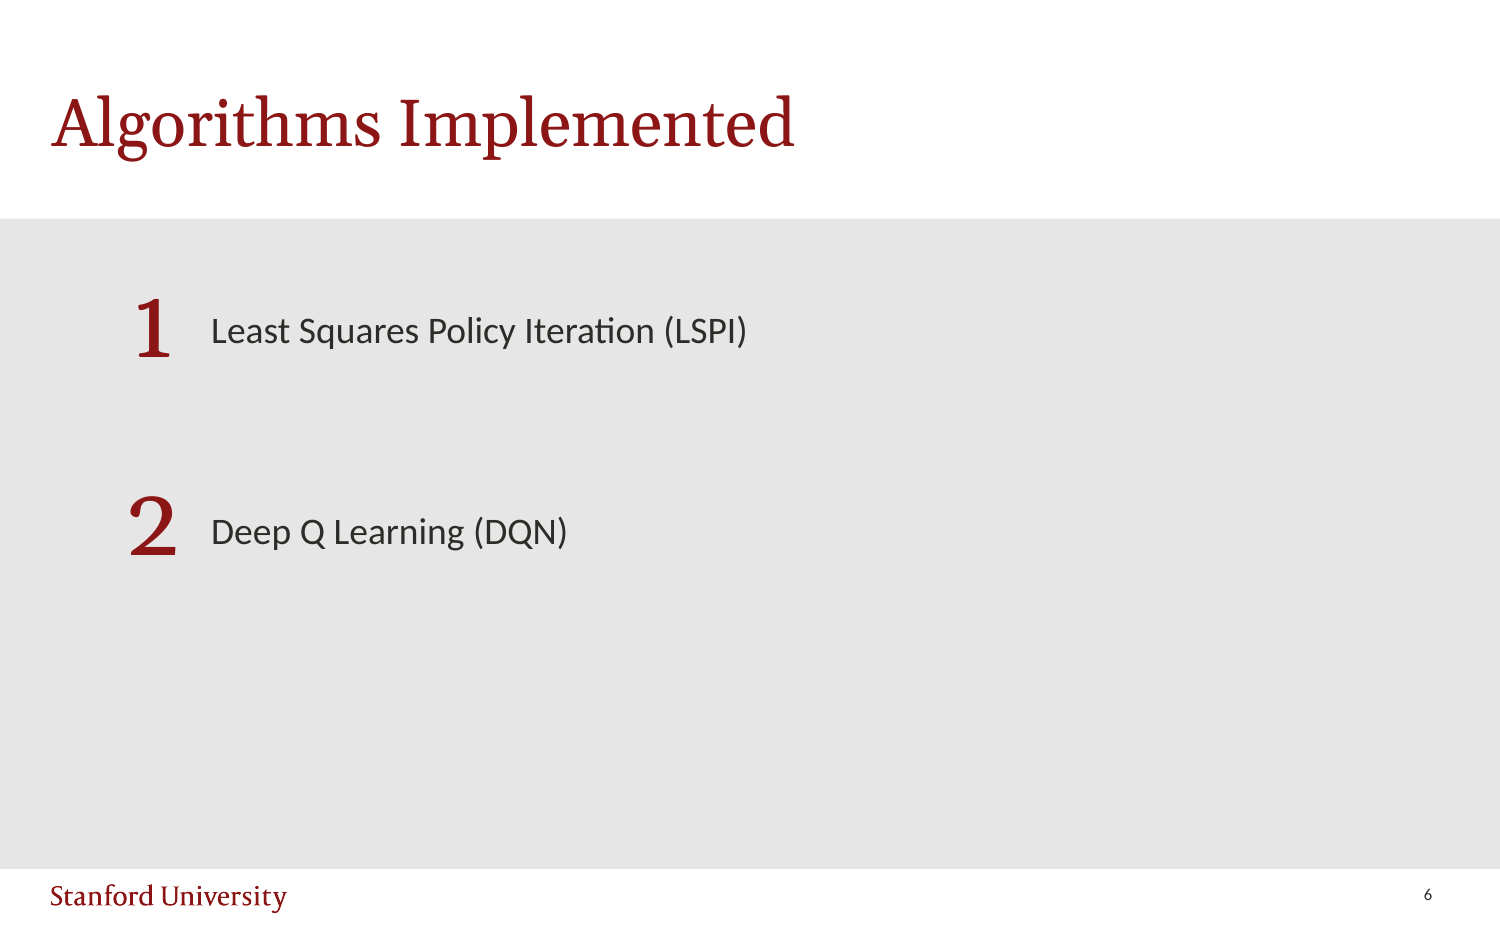

# Algorithms Implemented
Least Squares Policy Iteration (LSPI)
Deep Q Learning (DQN)

6